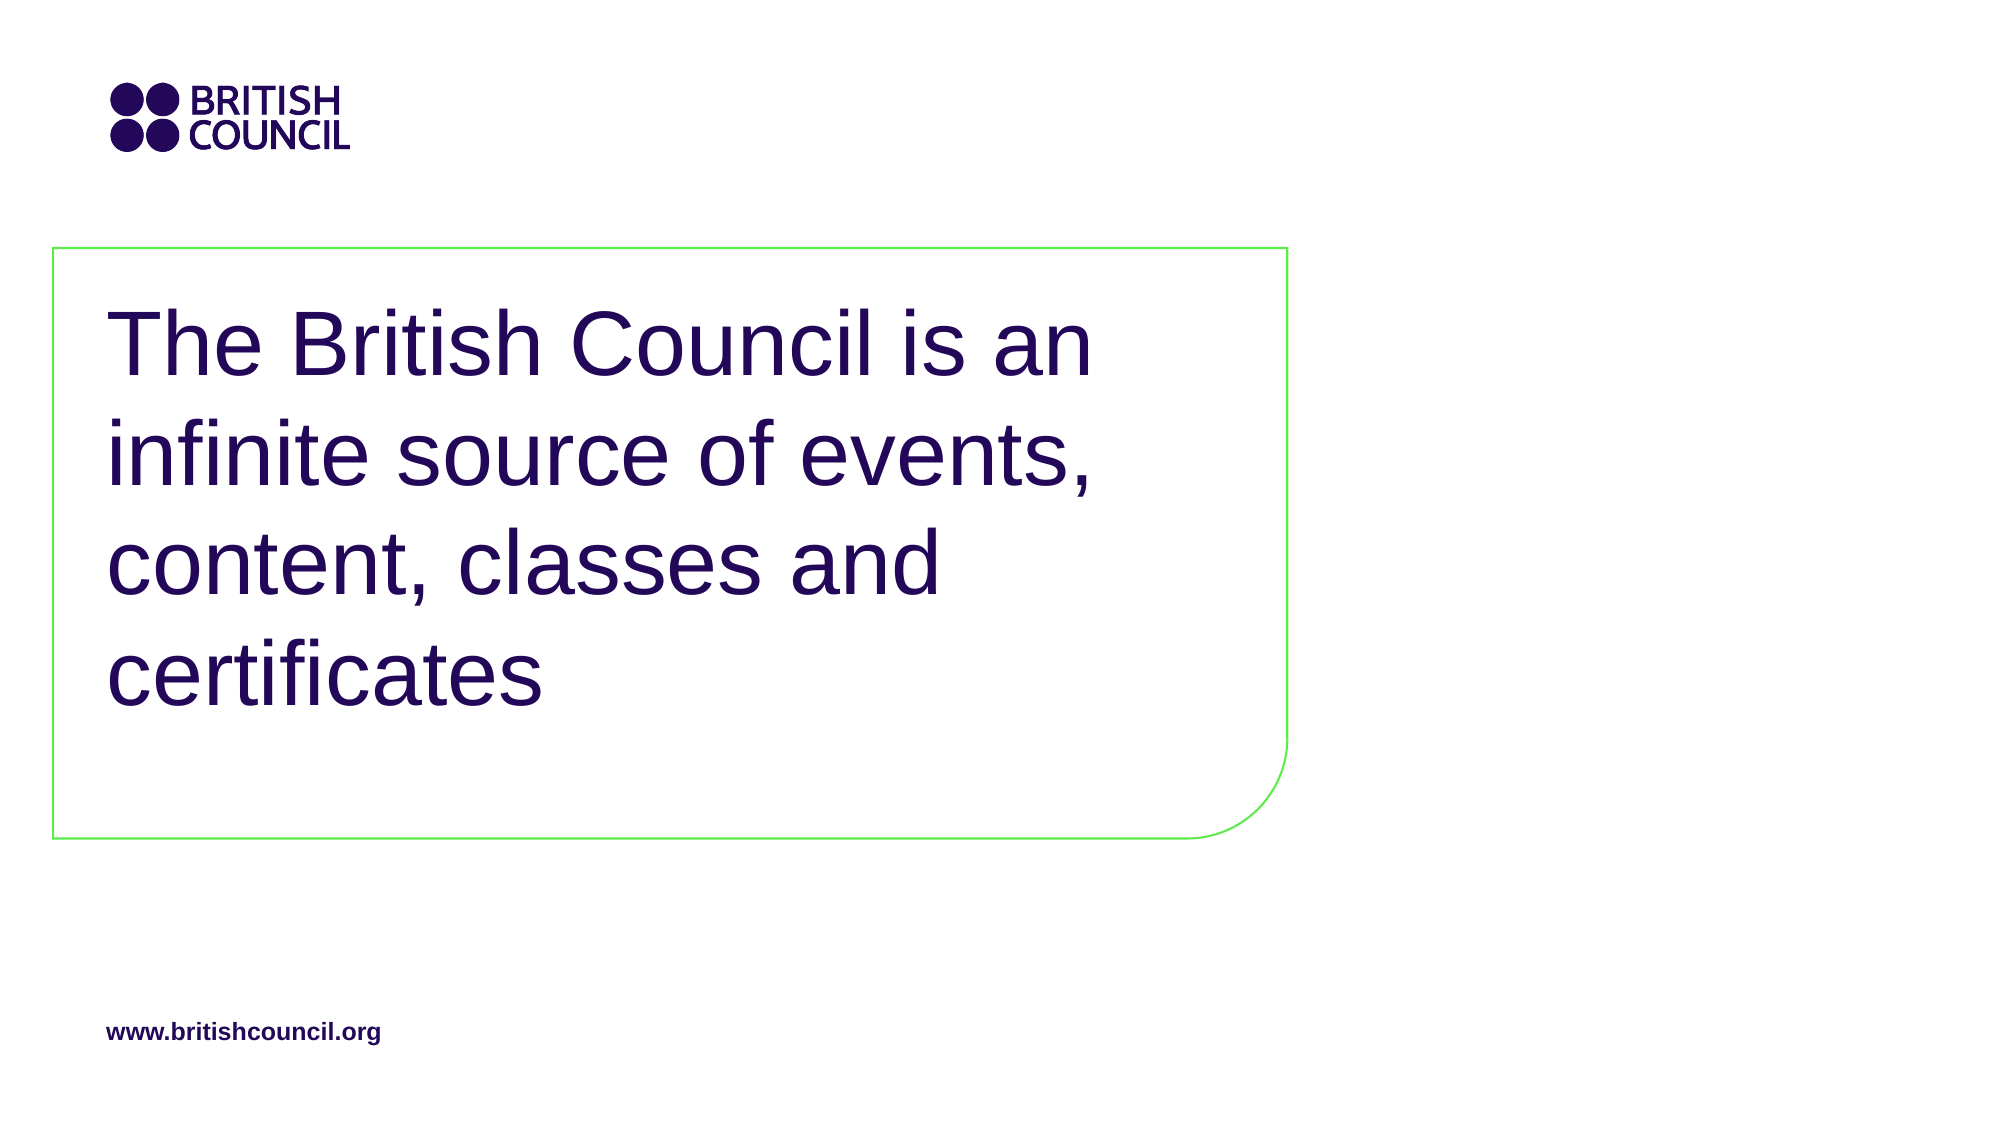

# The British Council is an infinite source of events, content, classes and certificates

www.britishcouncil.org